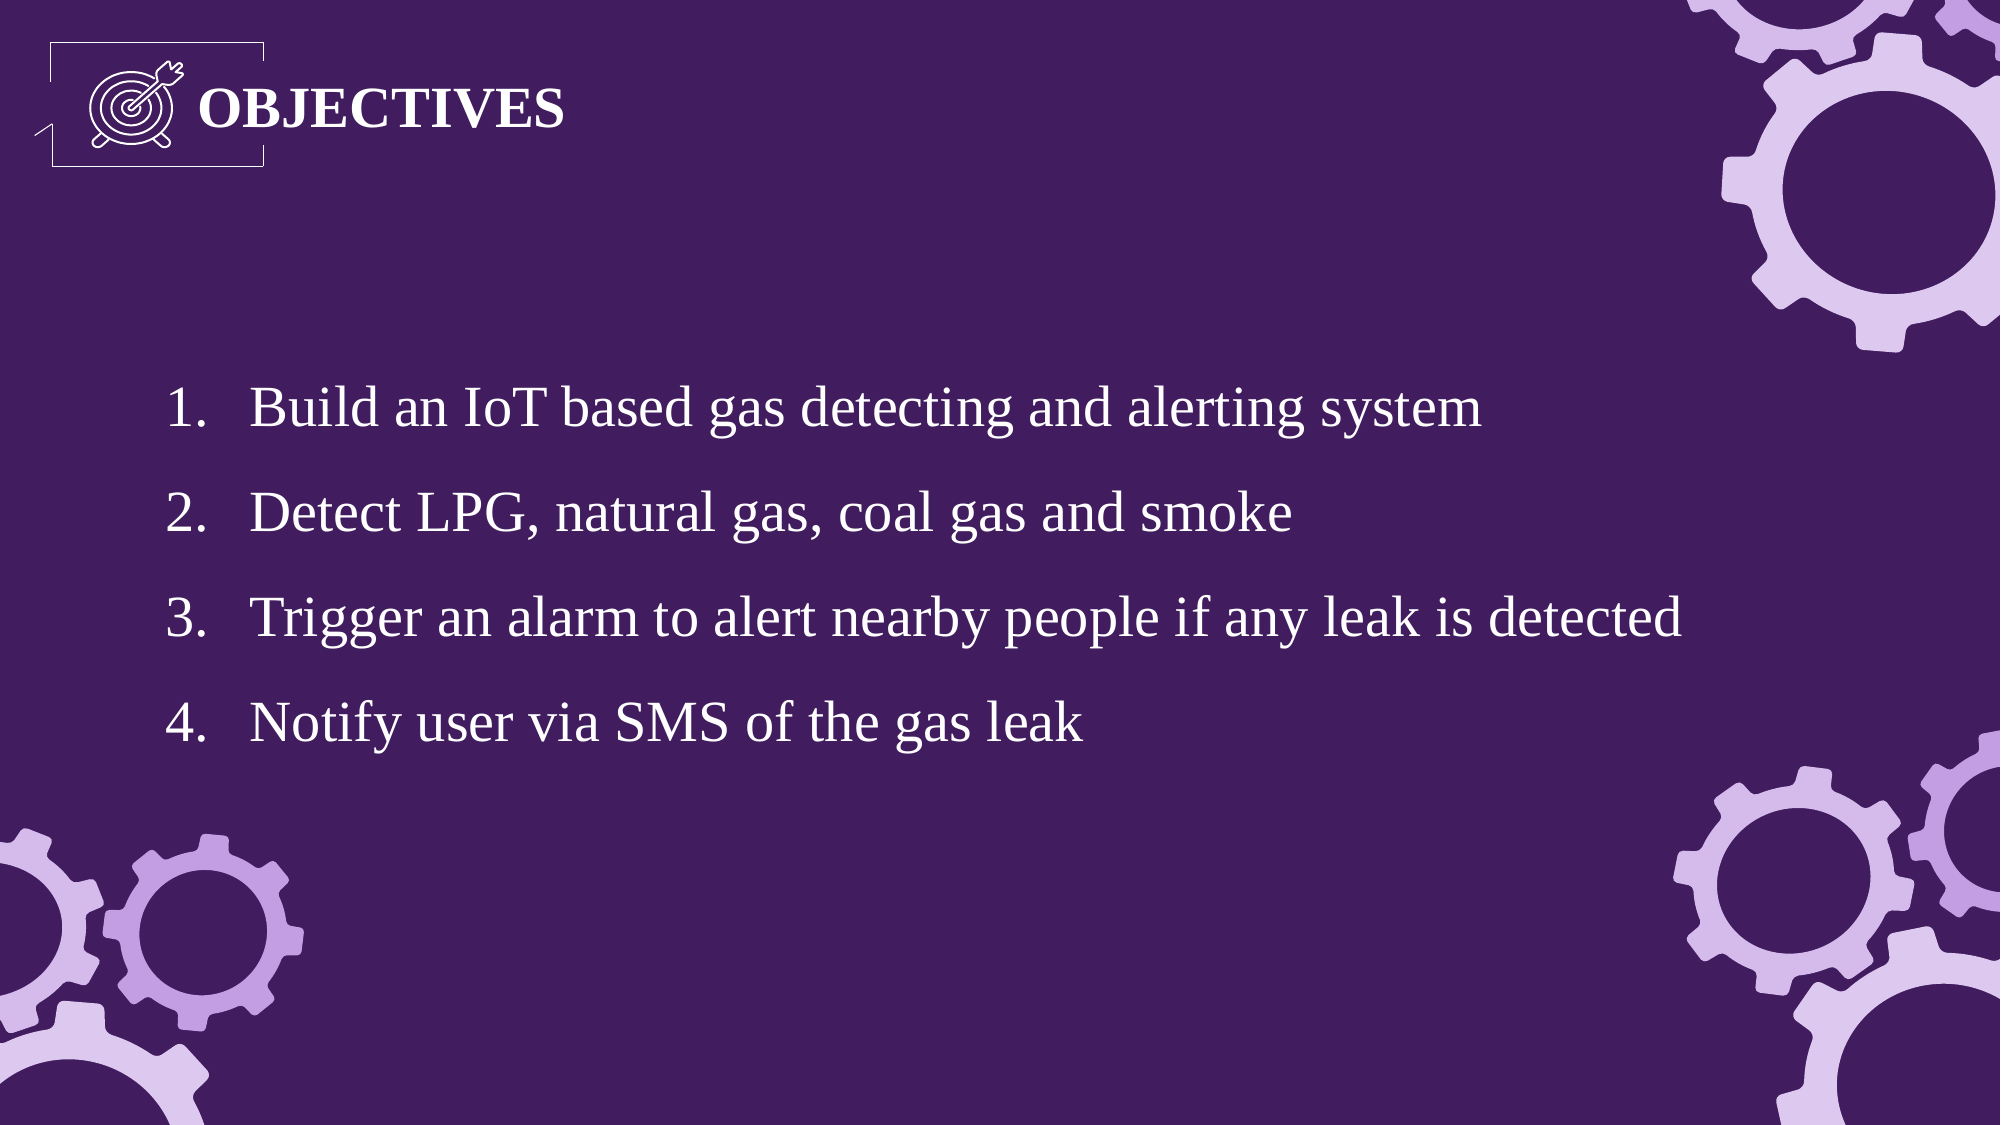

OBJECTIVES
Build an IoT based gas detecting and alerting system
Detect LPG, natural gas, coal gas and smoke
Trigger an alarm to alert nearby people if any leak is detected
Notify user via SMS of the gas leak